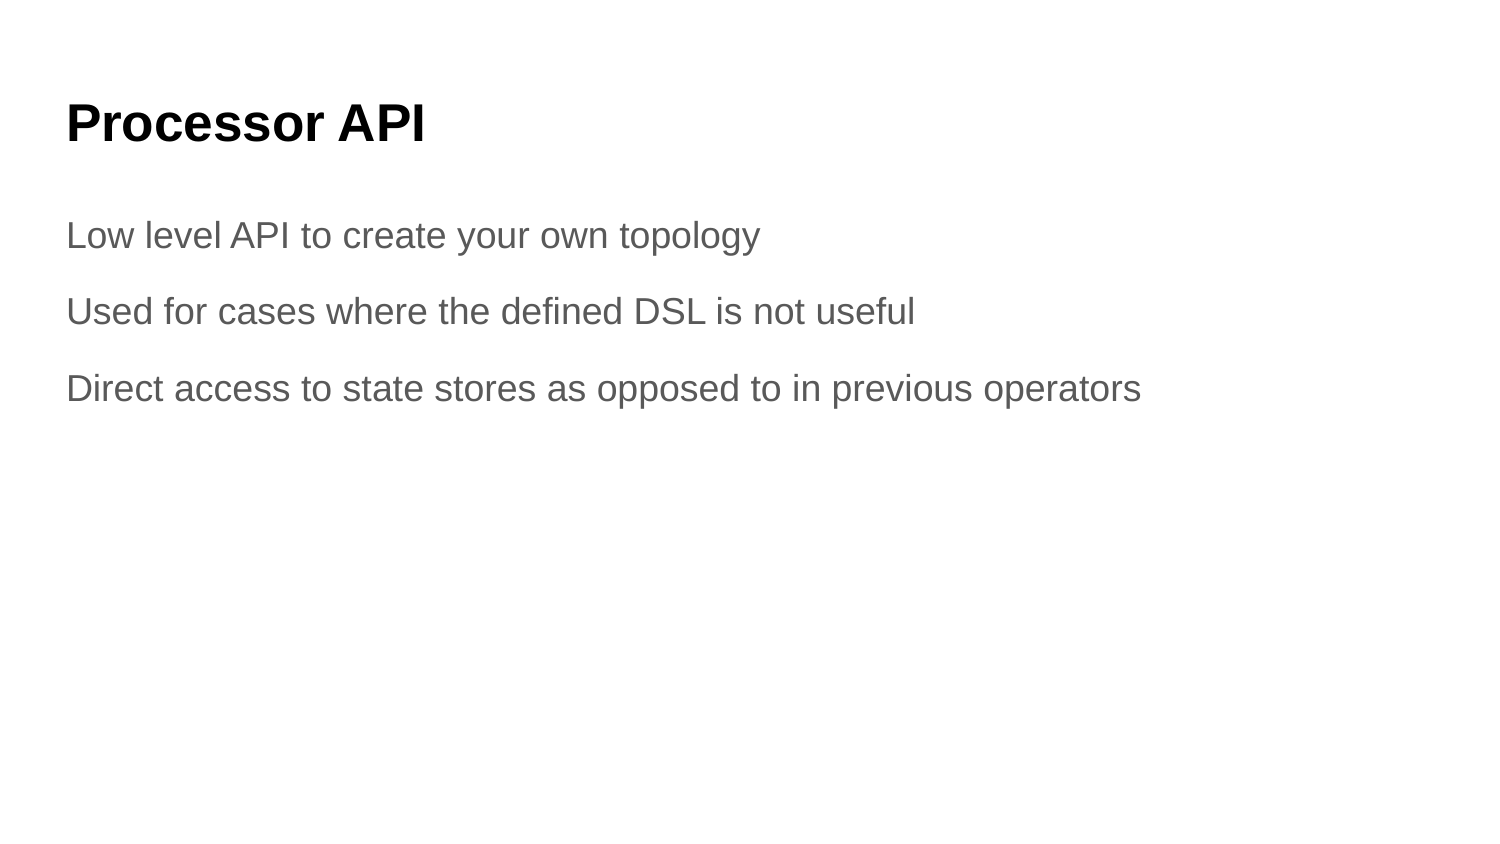

# Processor API
Low level API to create your own topology
Used for cases where the defined DSL is not useful
Direct access to state stores as opposed to in previous operators